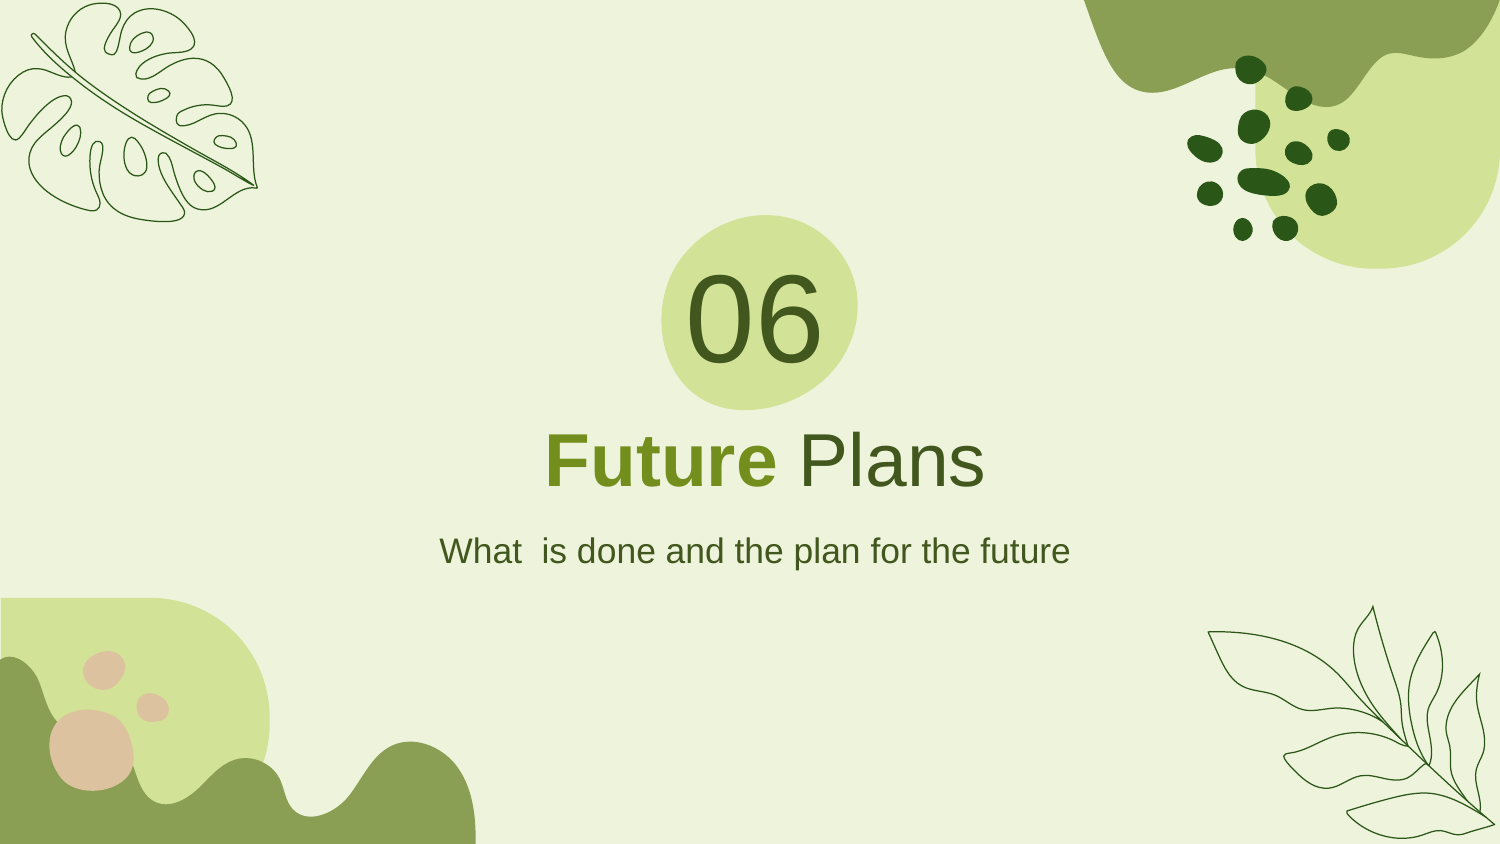

06
# Future Plans
What  is done and the plan for the future